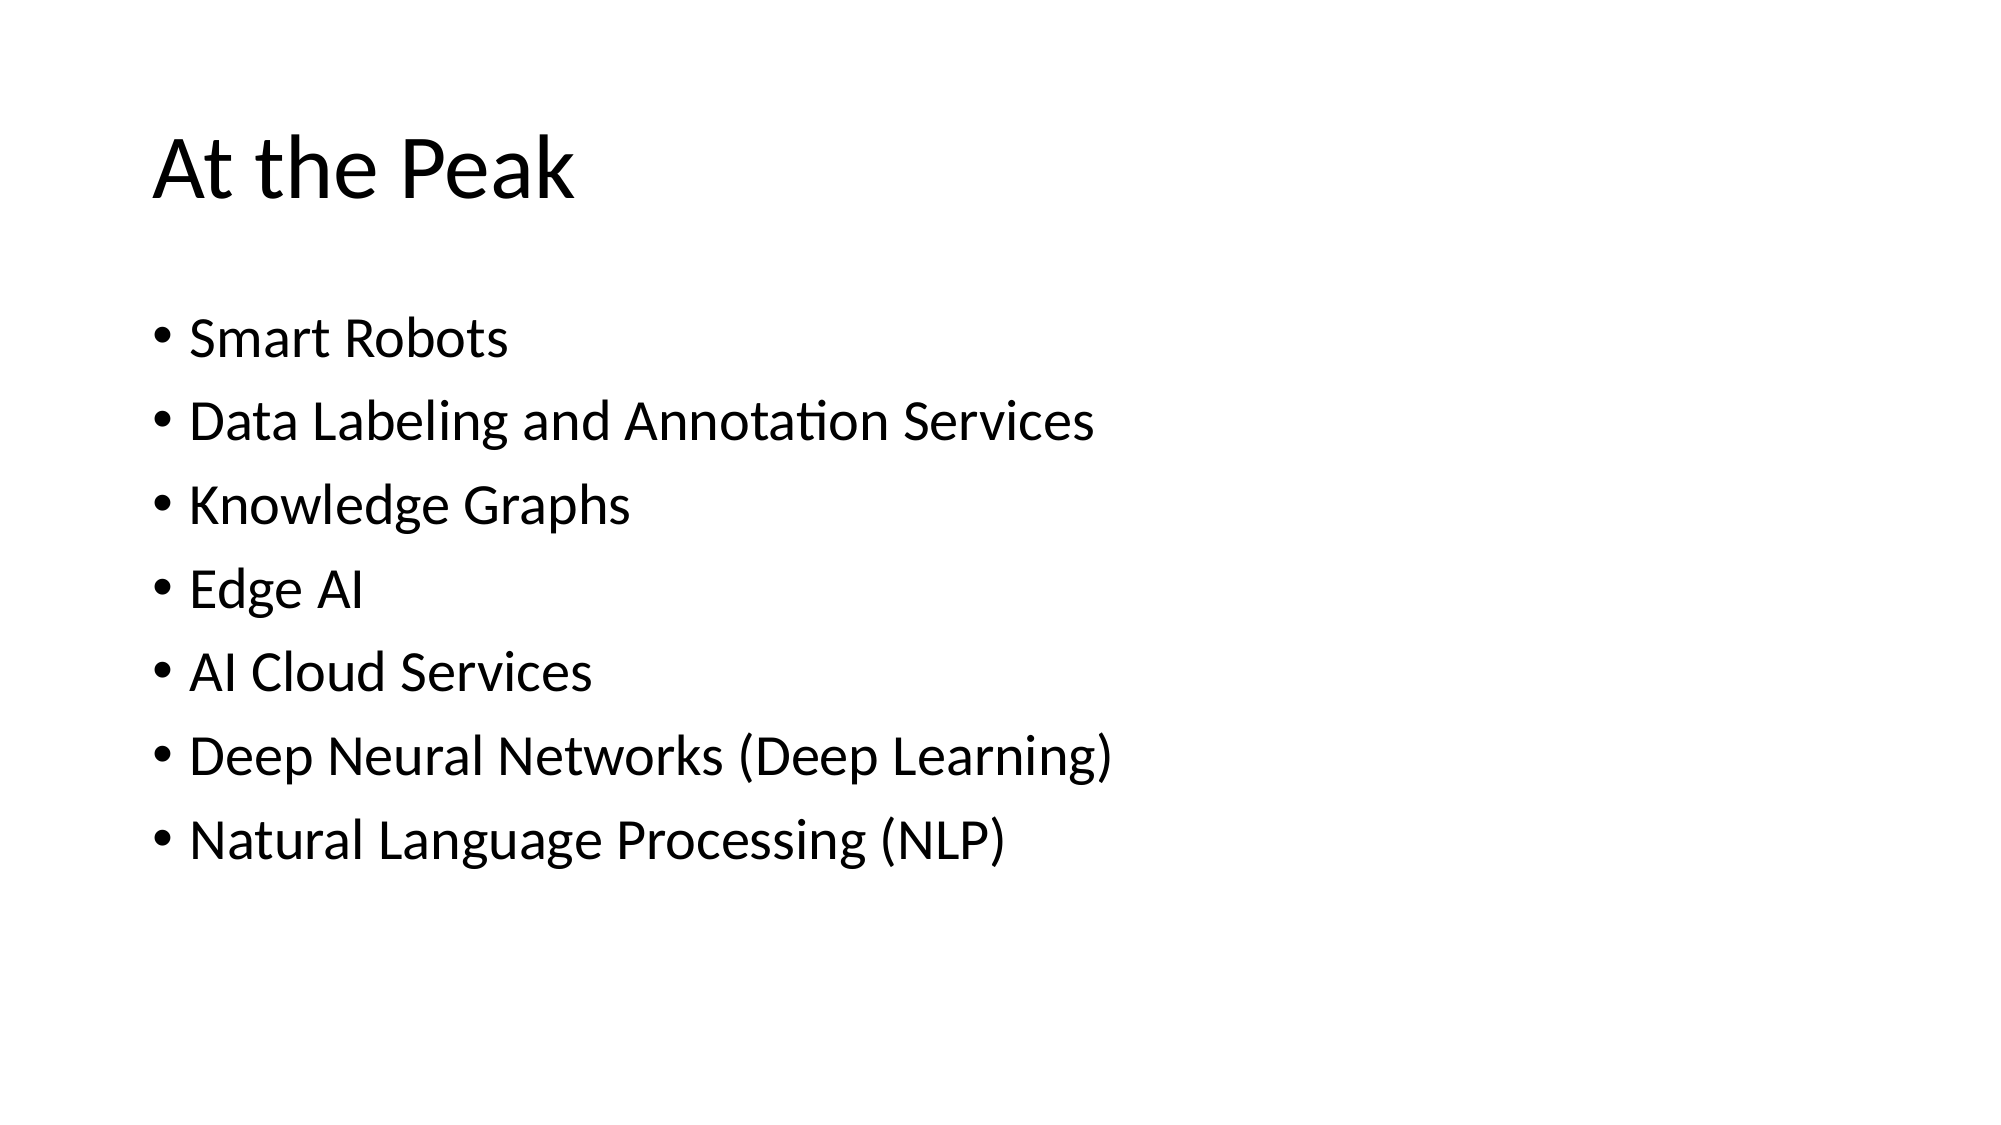

# At the Peak
Smart Robots
Data Labeling and Annotation Services
Knowledge Graphs
Edge AI
AI Cloud Services
Deep Neural Networks (Deep Learning)
Natural Language Processing (NLP)